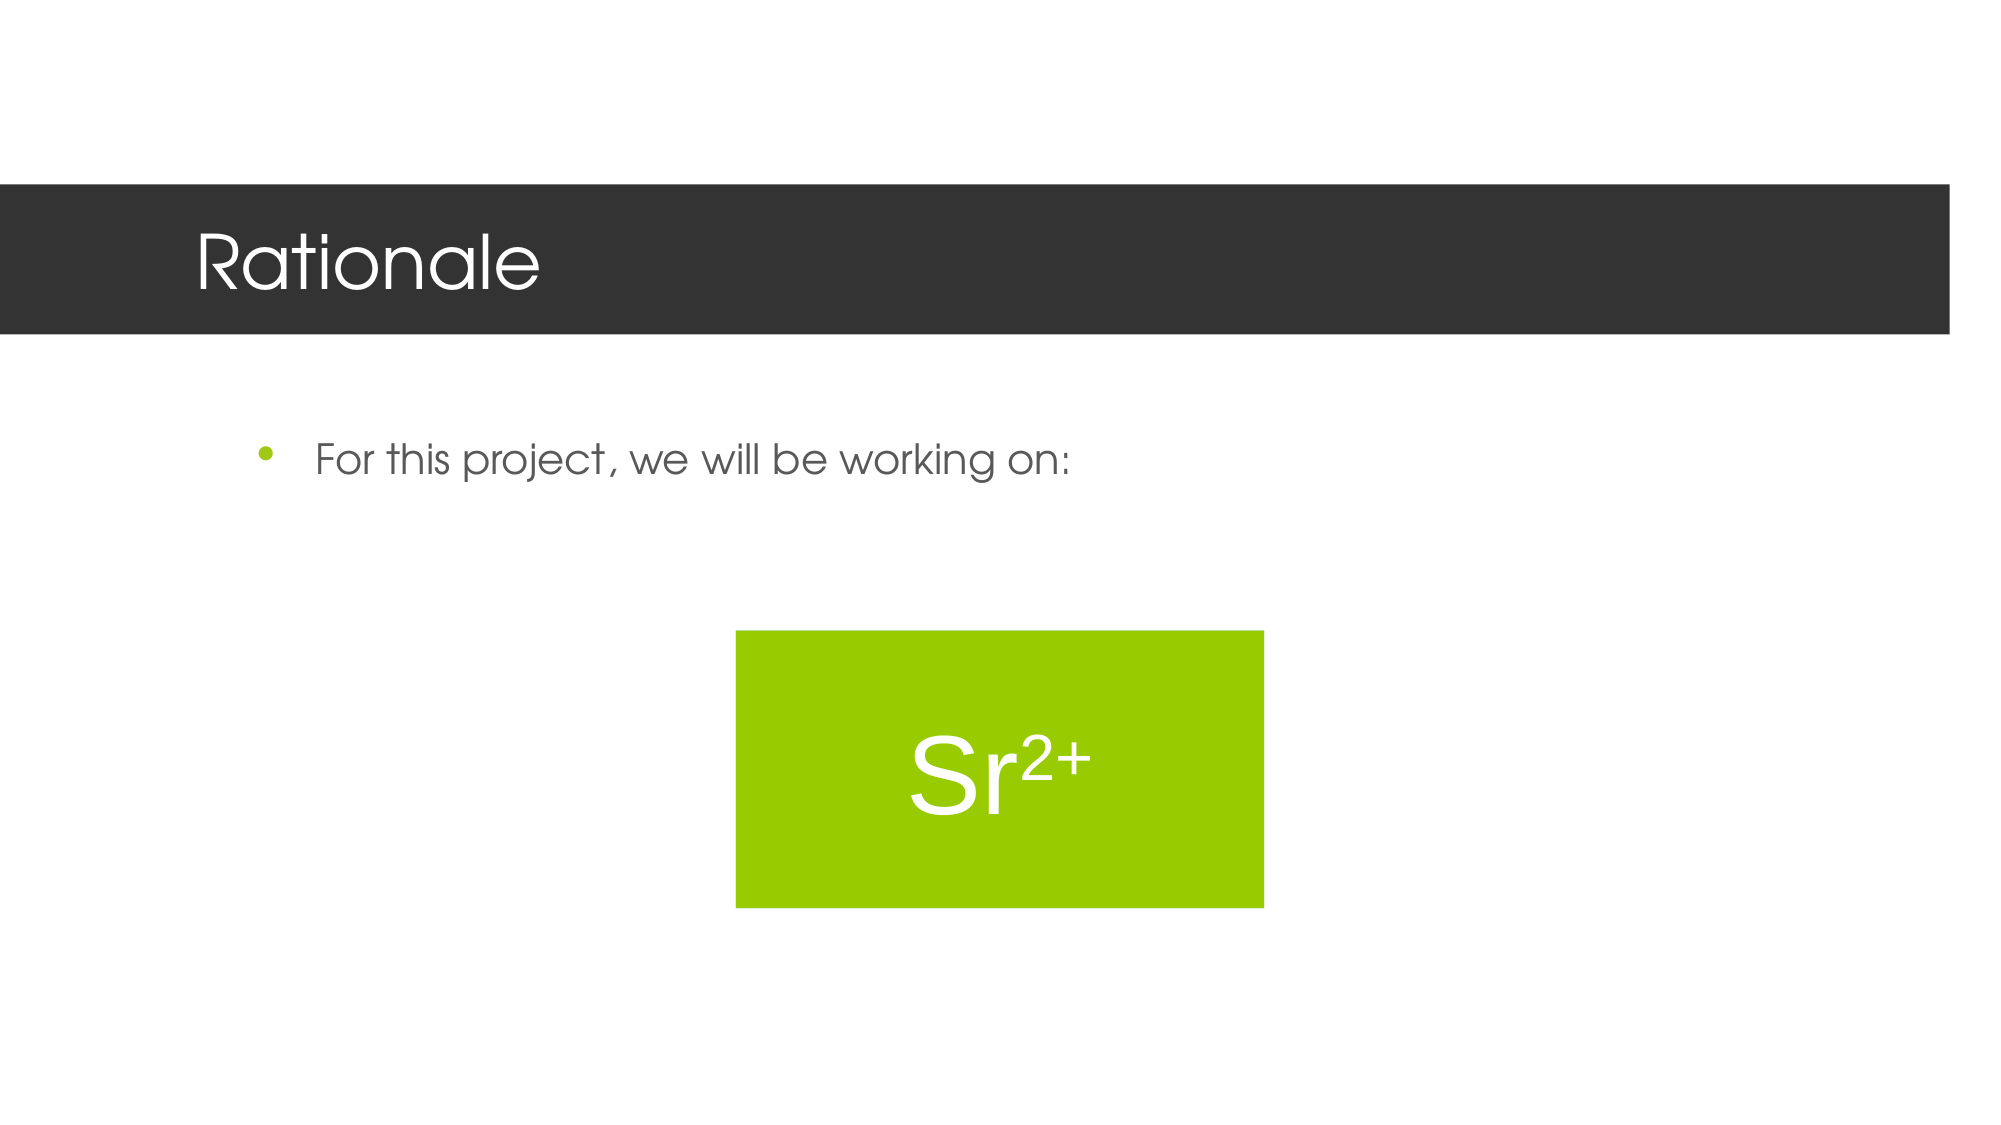

# Rationale
For this project, we will be working on:
Cu2+
Sr2+
7